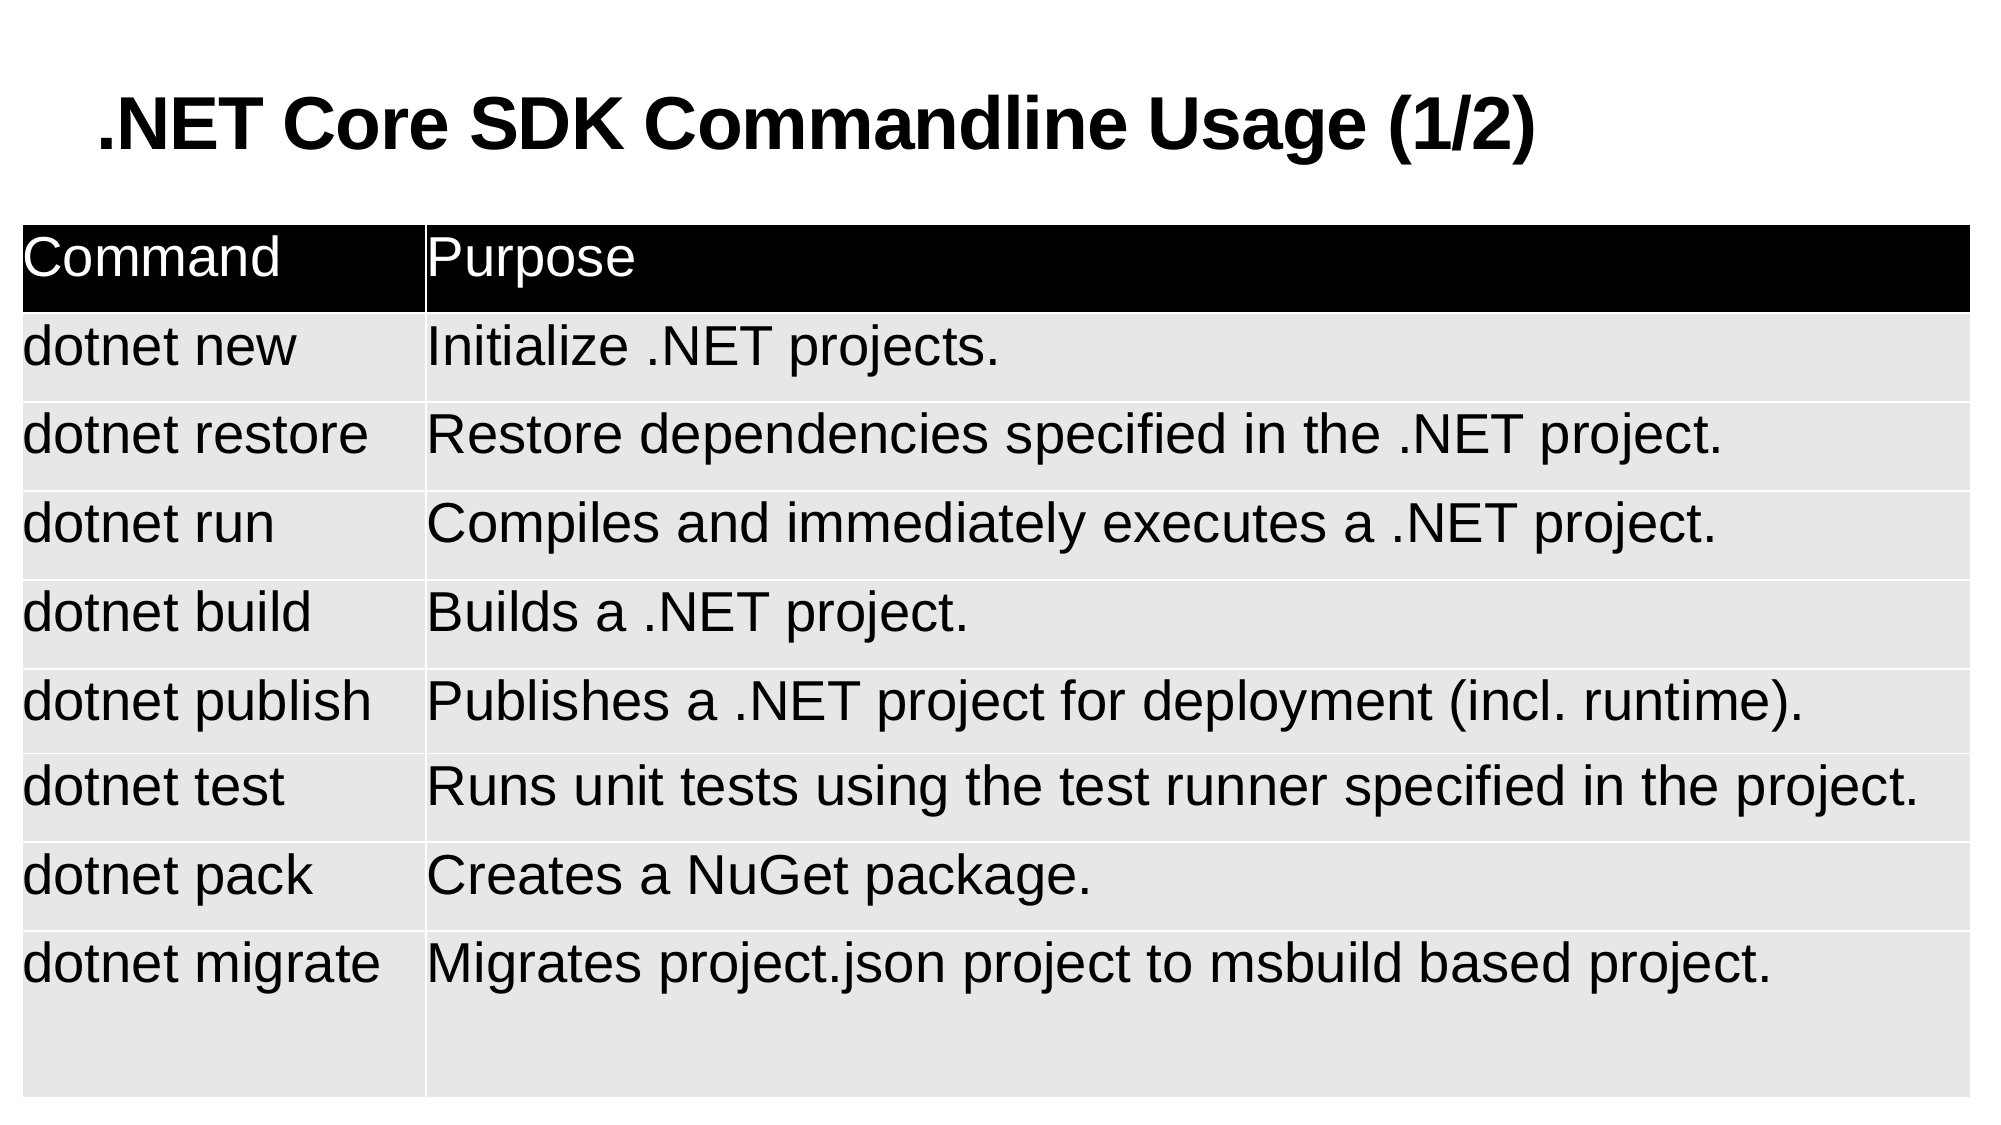

# .NET Core SDK Commandline Usage (1/2)
| Command | Purpose |
| --- | --- |
| dotnet new | Initialize .NET projects. |
| dotnet restore | Restore dependencies specified in the .NET project. |
| dotnet run | Compiles and immediately executes a .NET project. |
| dotnet build | Builds a .NET project. |
| dotnet publish | Publishes a .NET project for deployment (incl. runtime). |
| dotnet test | Runs unit tests using the test runner specified in the project. |
| dotnet pack | Creates a NuGet package. |
| dotnet migrate | Migrates project.json project to msbuild based project. |